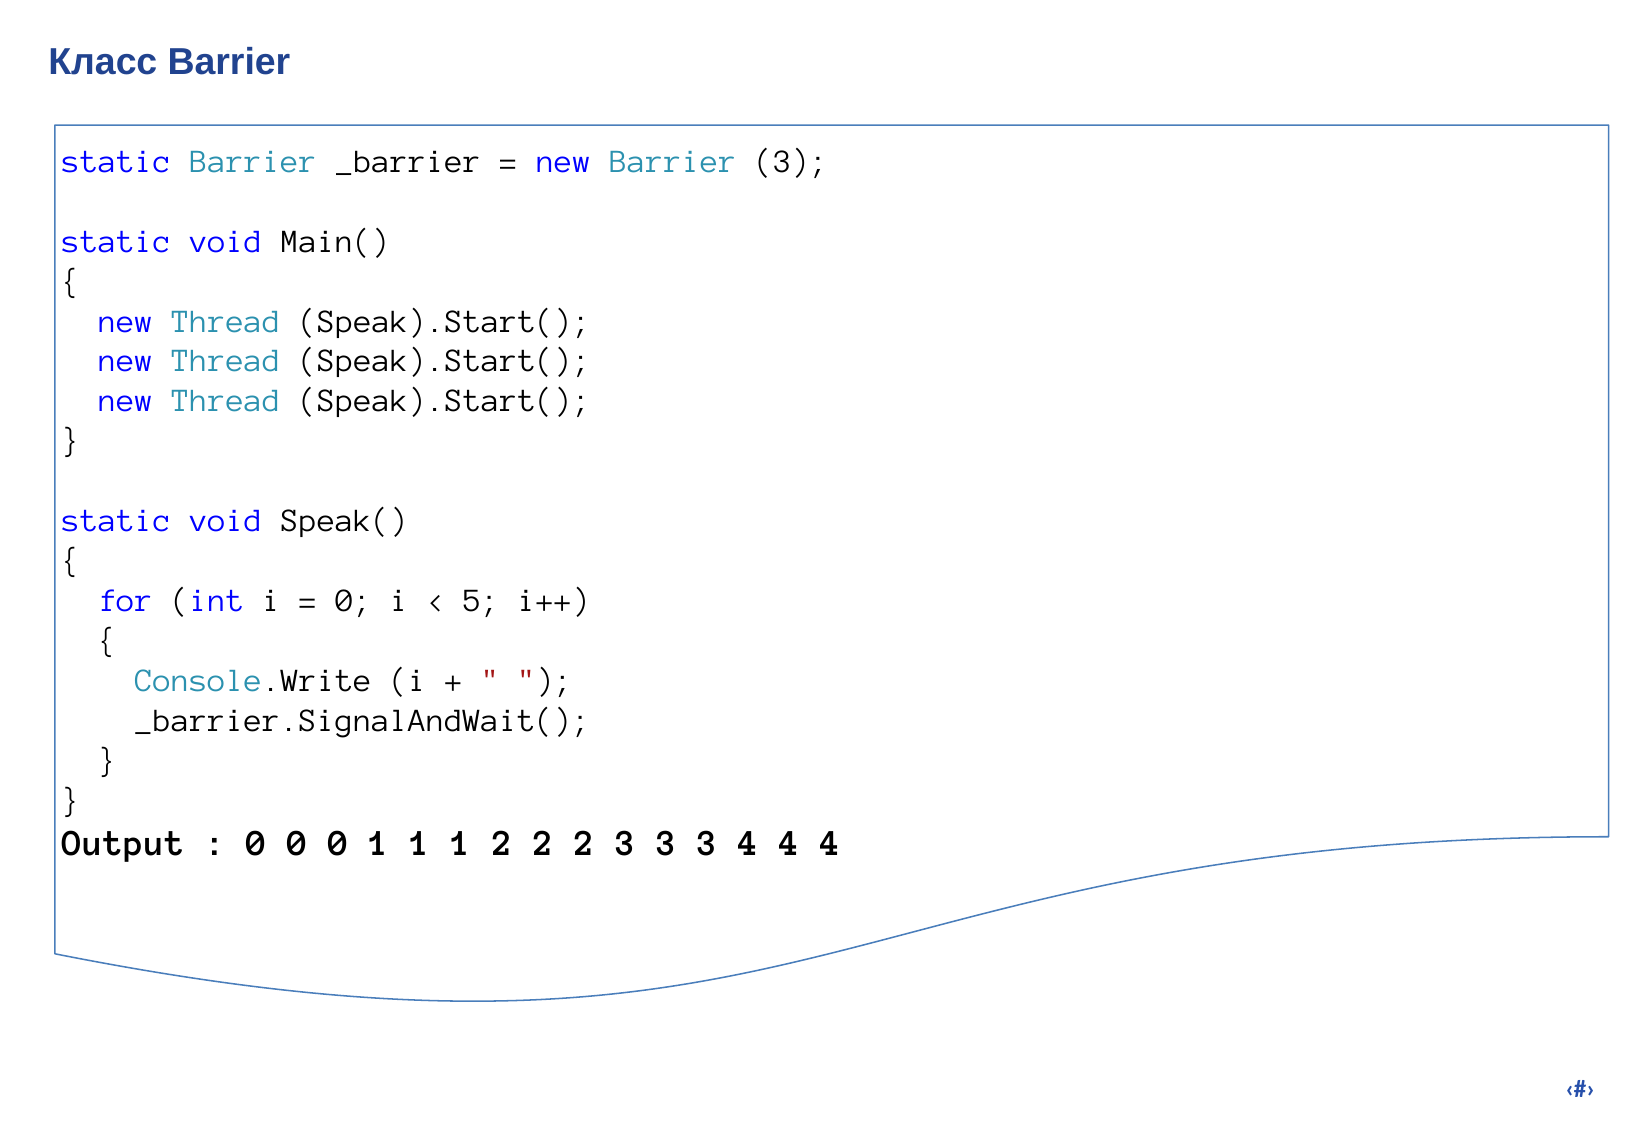

# Класс Barrier

static Barrier _barrier = new Barrier (3);

static void Main()
{
  new Thread (Speak).Start();
  new Thread (Speak).Start();
  new Thread (Speak).Start();
}

static void Speak()
{
  for (int i = 0; i < 5; i++)
  {
    Console.Write (i + " ");
    _barrier.SignalAndWait();
  }
}
Output : 0 0 0 1 1 1 2 2 2 3 3 3 4 4 4